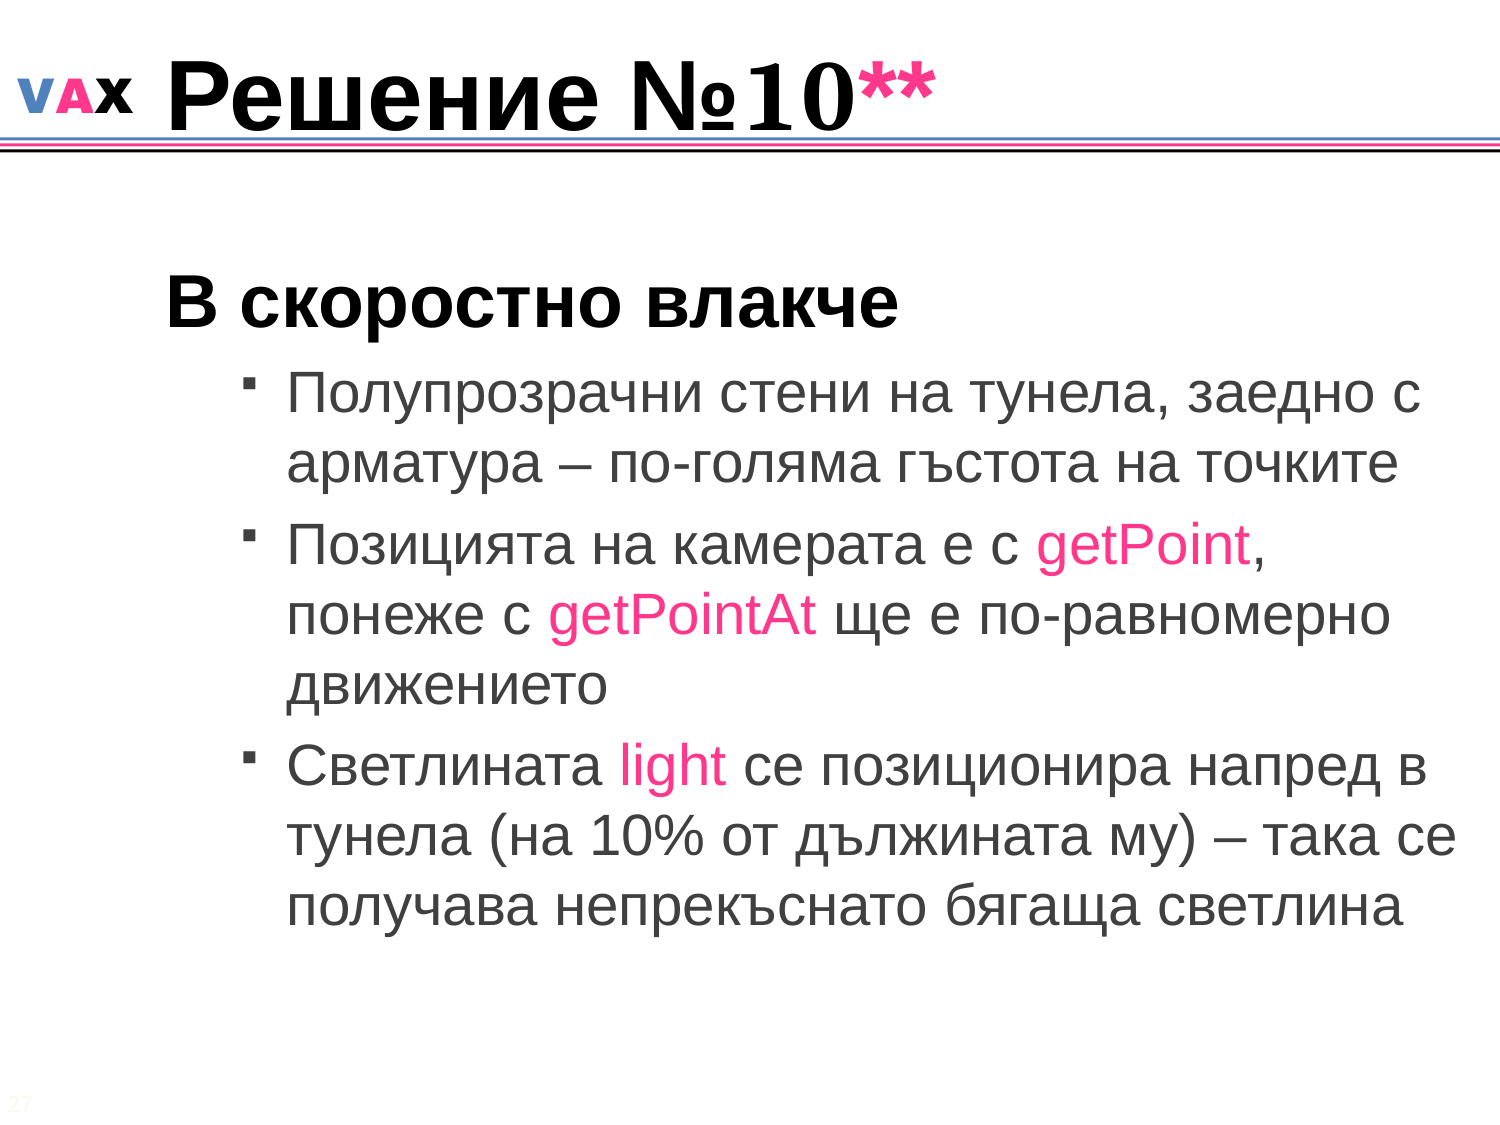

# Решение №10**
В скоростно влакче
Полупрозрачни стени на тунела, заедно с арматура – по-голяма гъстота на точките
Позицията на камерата е с getPoint, понеже с getPointAt ще е по-равномерно движението
Светлината light се позиционира напред в тунела (на 10% от дължината му) – така се получава непрекъснато бягаща светлина